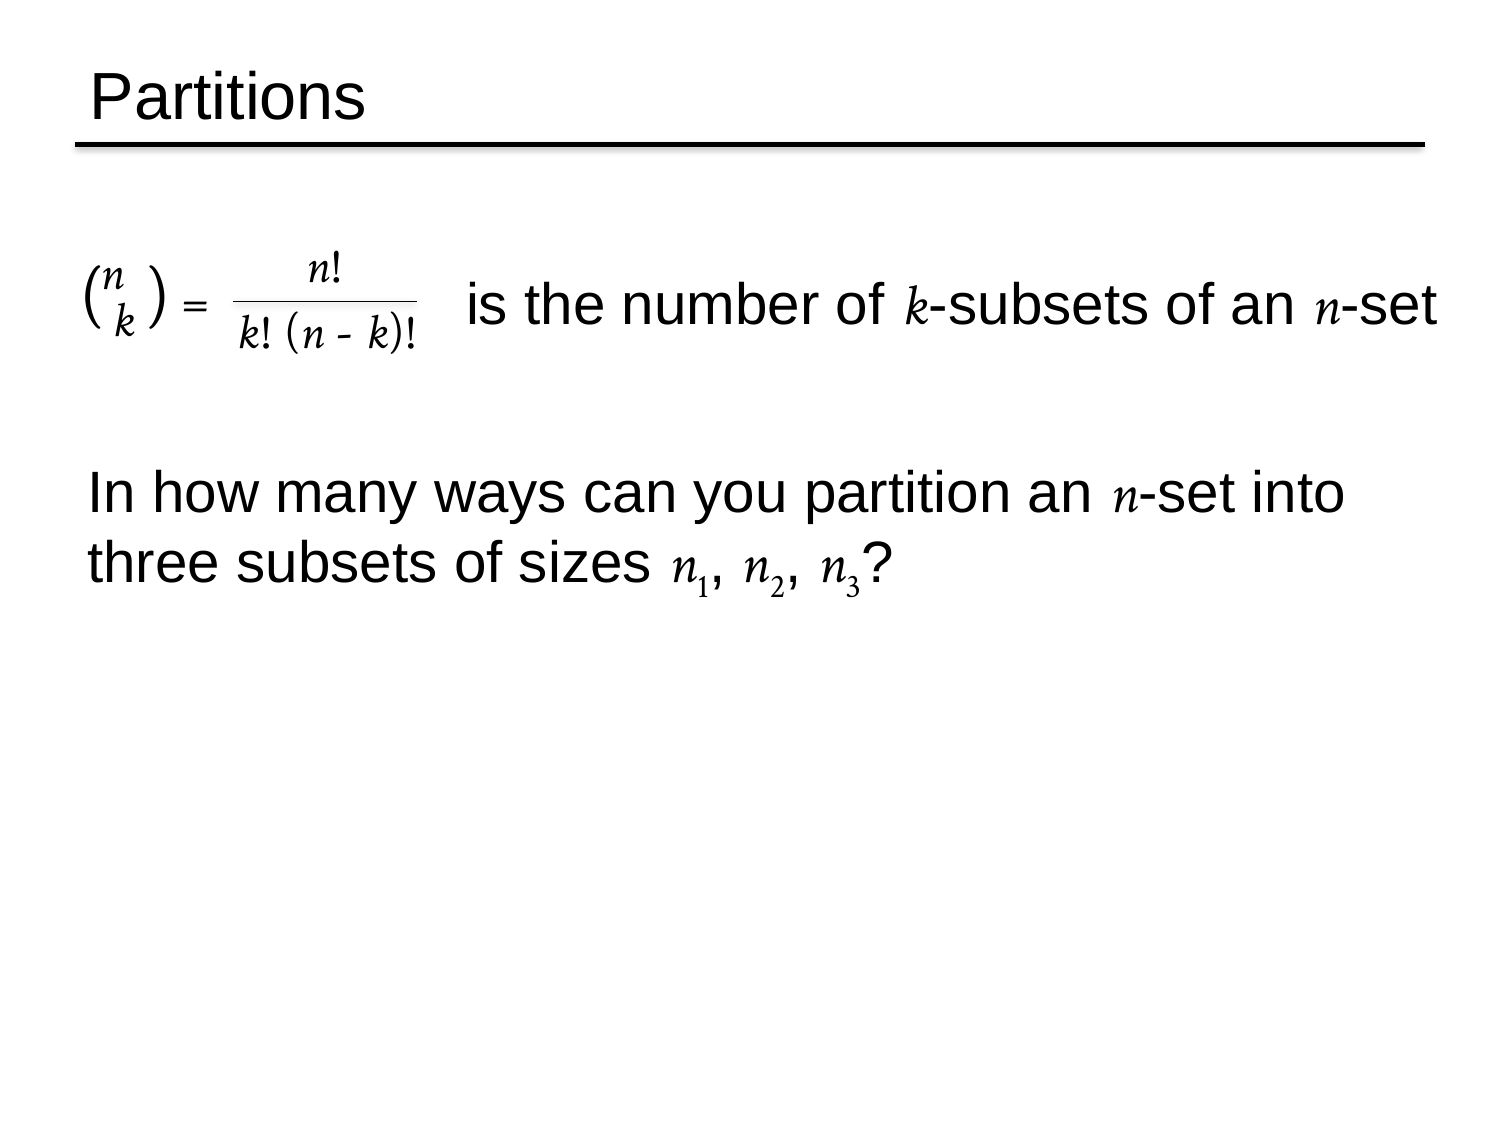

# Partitions
n!
n
)
(
k
=
k! (n - k)!
is the number of k-subsets of an n-set
In how many ways can you partition an n-set into
three subsets of sizes n1, n2, n3?